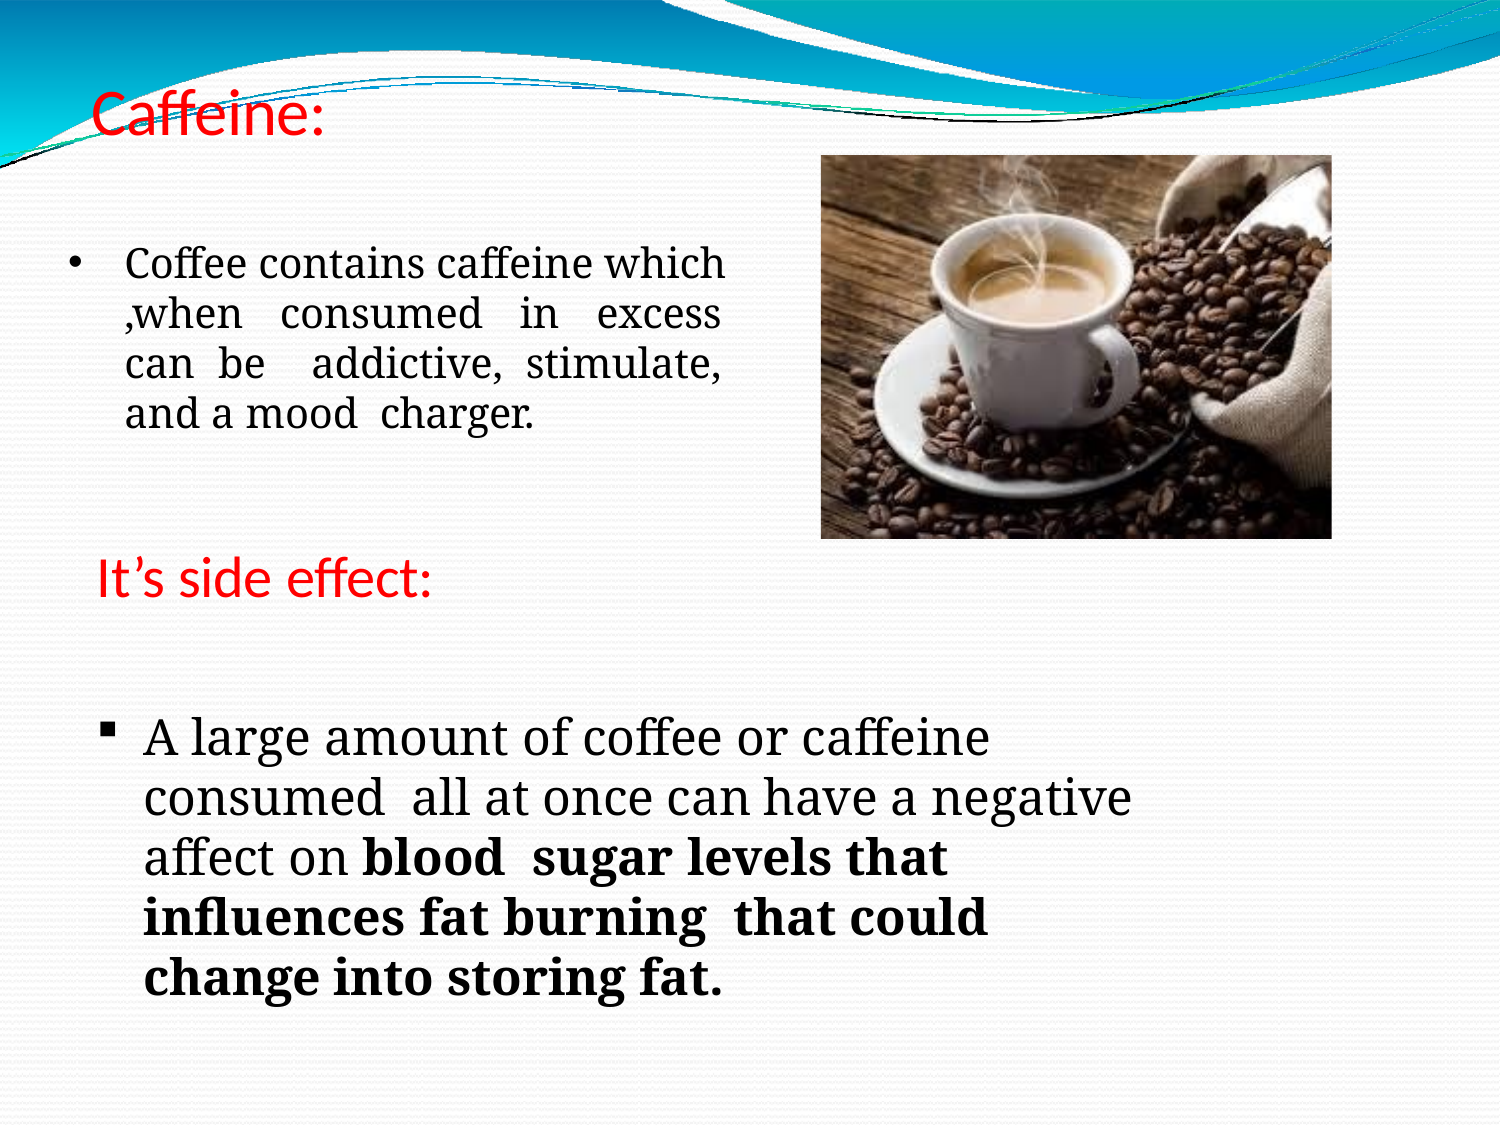

# Caffeine:

Coffee contains caffeine which
,when consumed in excess can be  addictive, stimulate, and a mood  charger.

It’s side effect:

A large amount of coffee or caffeine consumed  all at once can have a negative affect on blood  sugar levels that influences fat burning  that could change into storing fat.